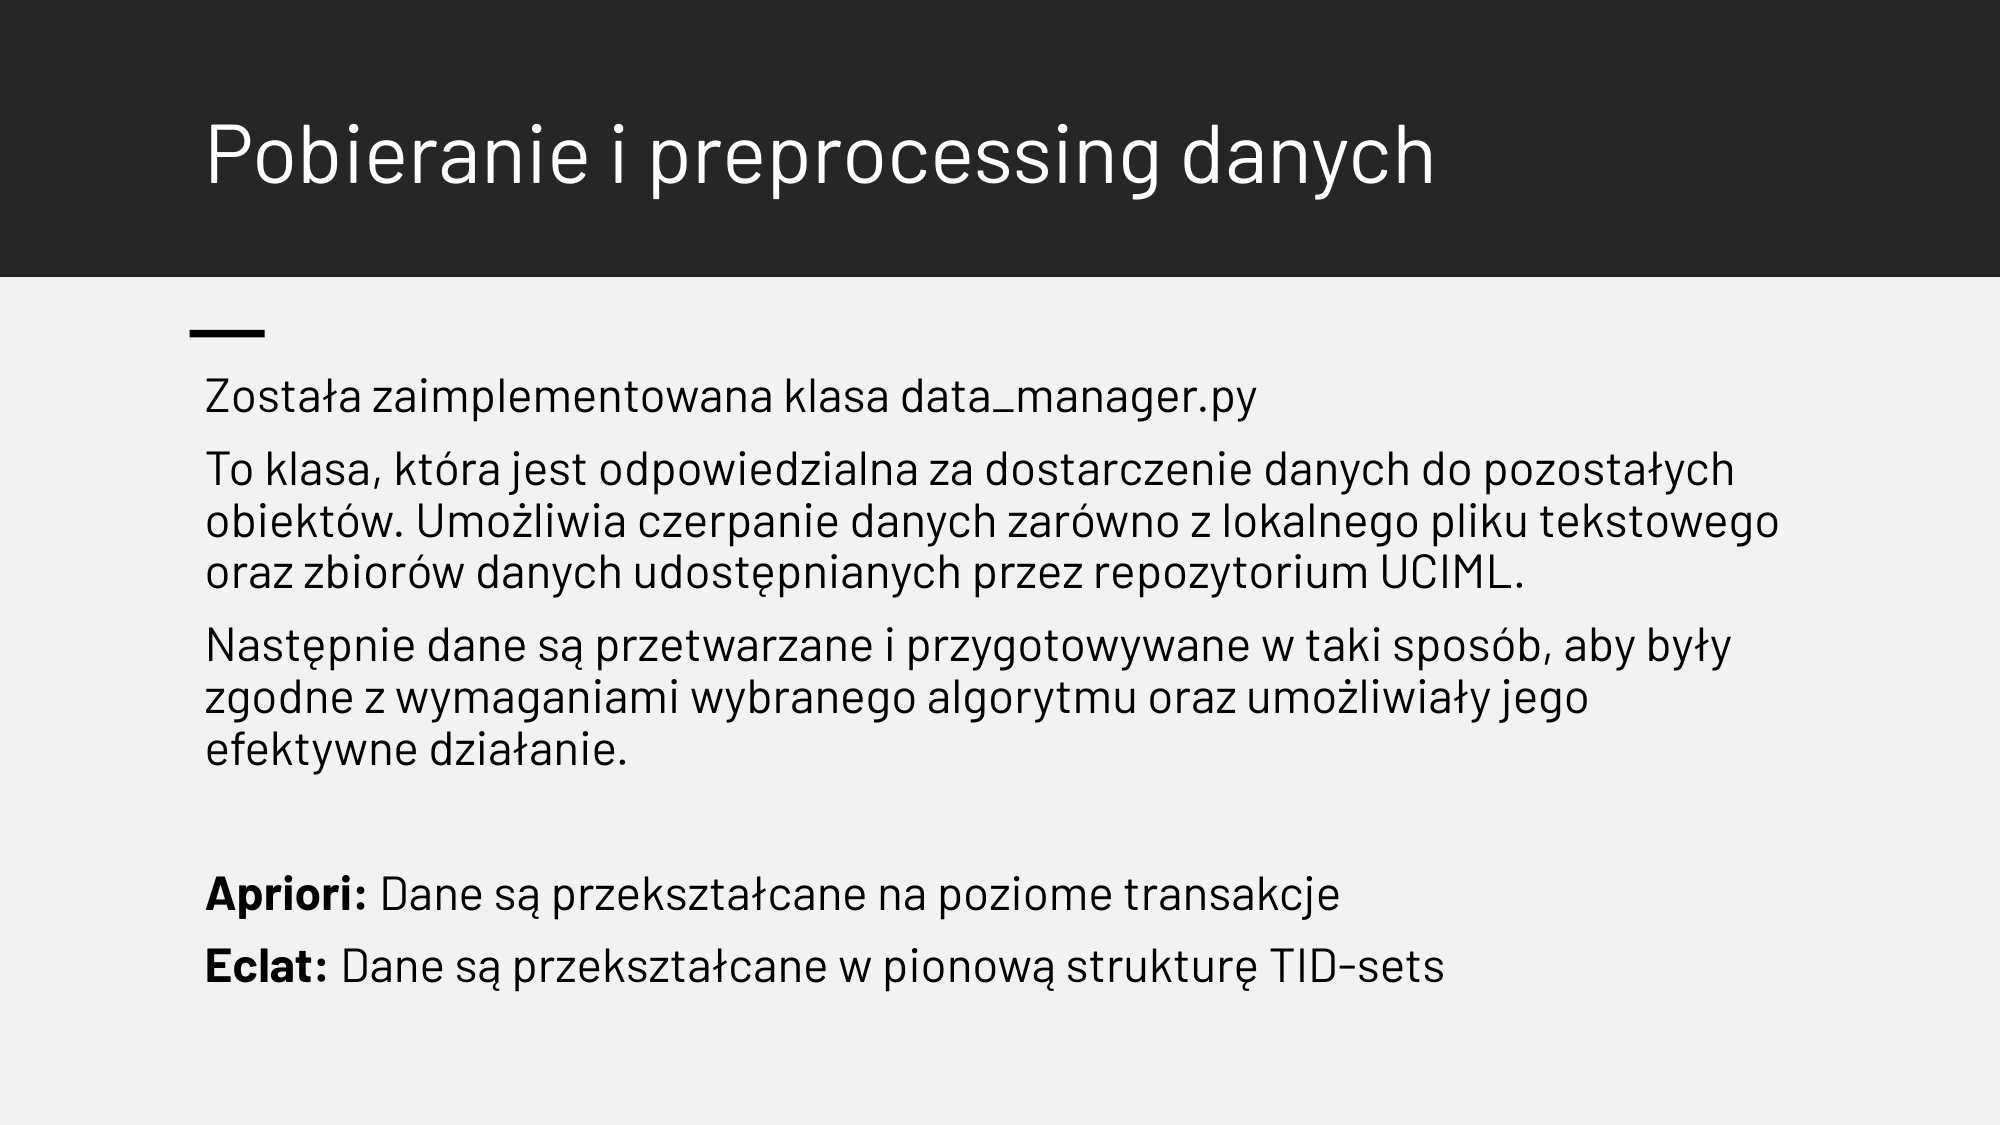

# Pobieranie i preprocessing danych

Została zaimplementowana klasa data_manager.py
To klasa, która jest odpowiedzialna za dostarczenie danych do pozostałych obiektów. Umożliwia czerpanie danych zarówno z lokalnego pliku tekstowego oraz zbiorów danych udostępnianych przez repozytorium UCIML.
Następnie dane są przetwarzane i przygotowywane w taki sposób, aby były zgodne z wymaganiami wybranego algorytmu oraz umożliwiały jego efektywne działanie.

Apriori: Dane są przekształcane na poziome transakcje
Eclat: Dane są przekształcane w pionową strukturę TID-sets